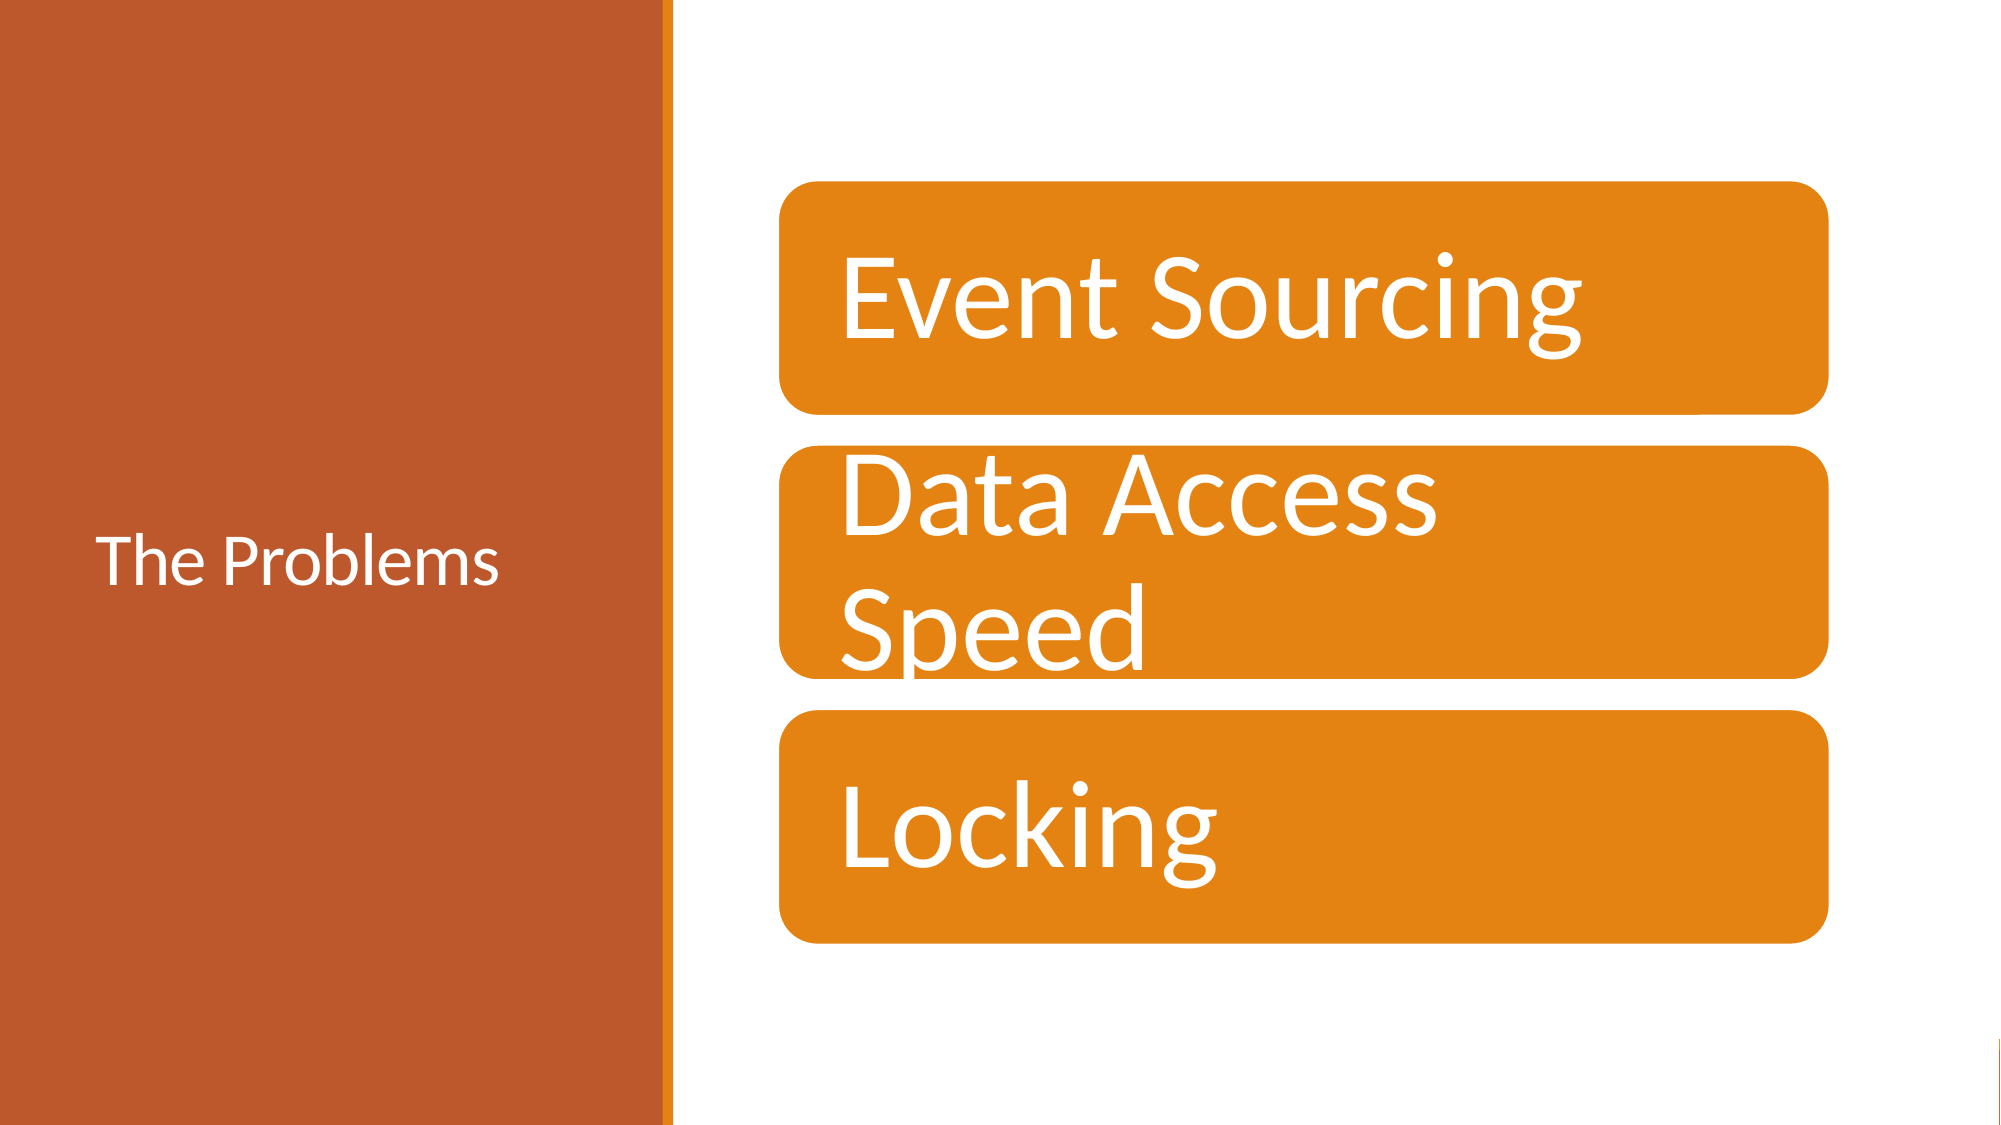

# The Problems
Event Sourcing
Data Access Speed
Locking